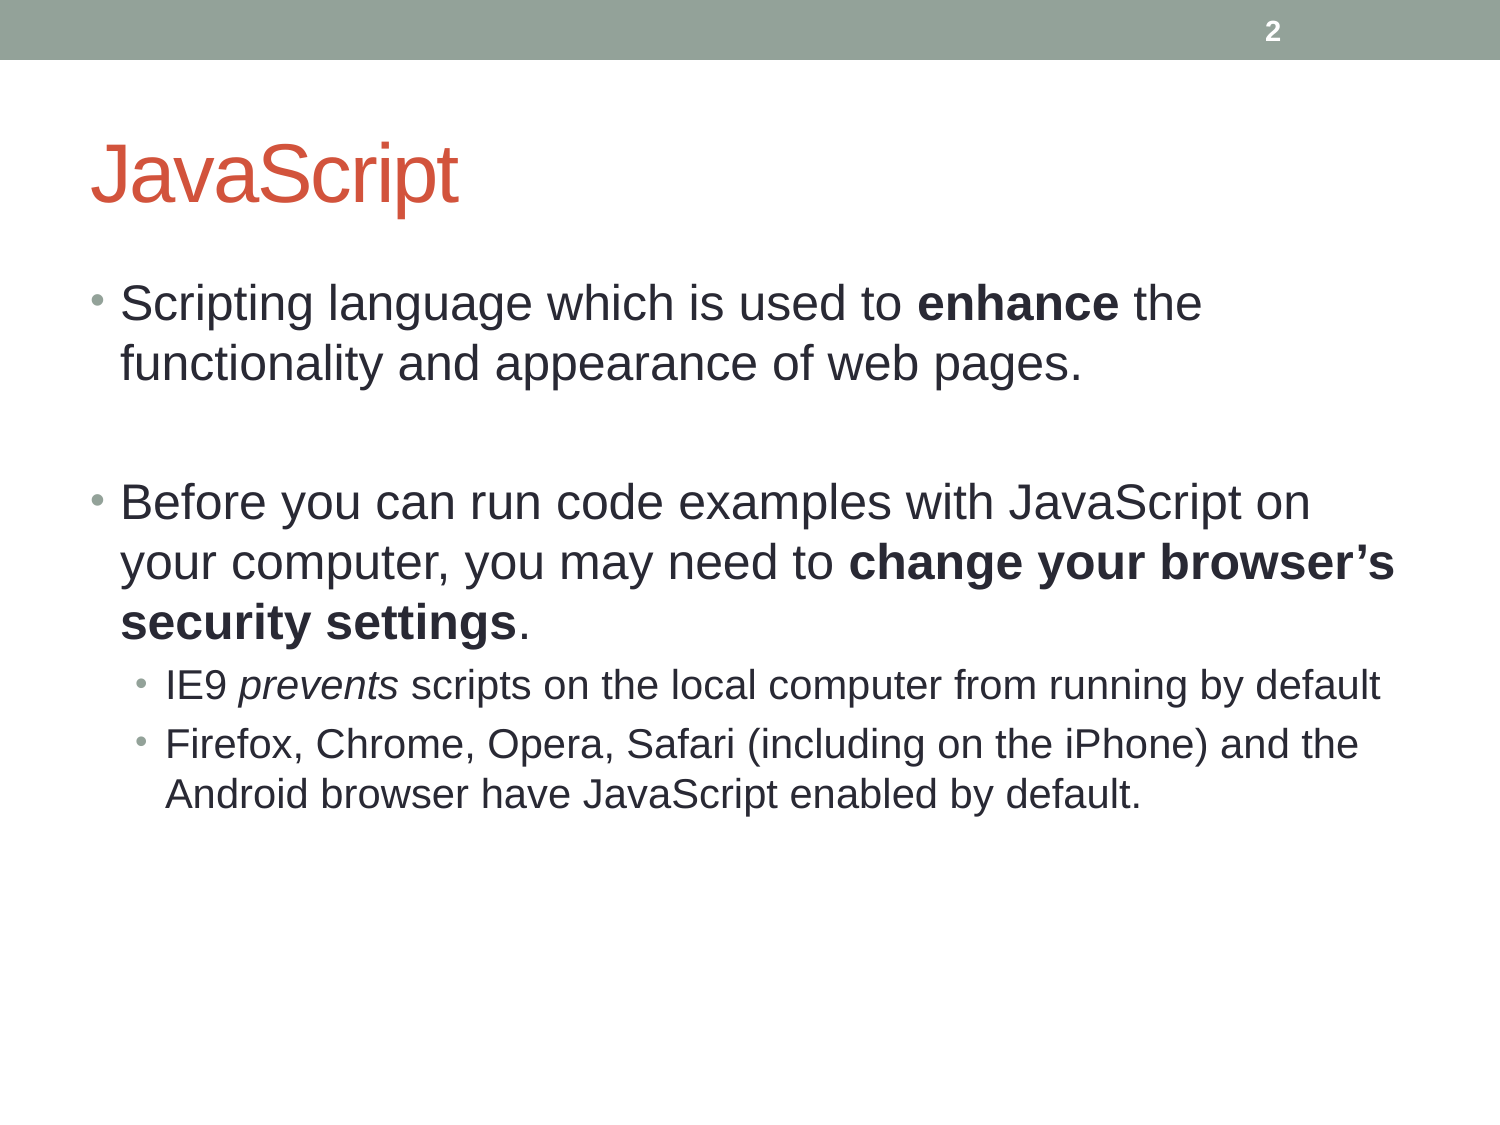

2
# JavaScript
Scripting language which is used to enhance the functionality and appearance of web pages.

Before you can run code examples with JavaScript on your computer, you may need to change your browser’s security settings.
IE9 prevents scripts on the local computer from running by default
Firefox, Chrome, Opera, Safari (including on the iPhone) and the Android browser have JavaScript enabled by default.